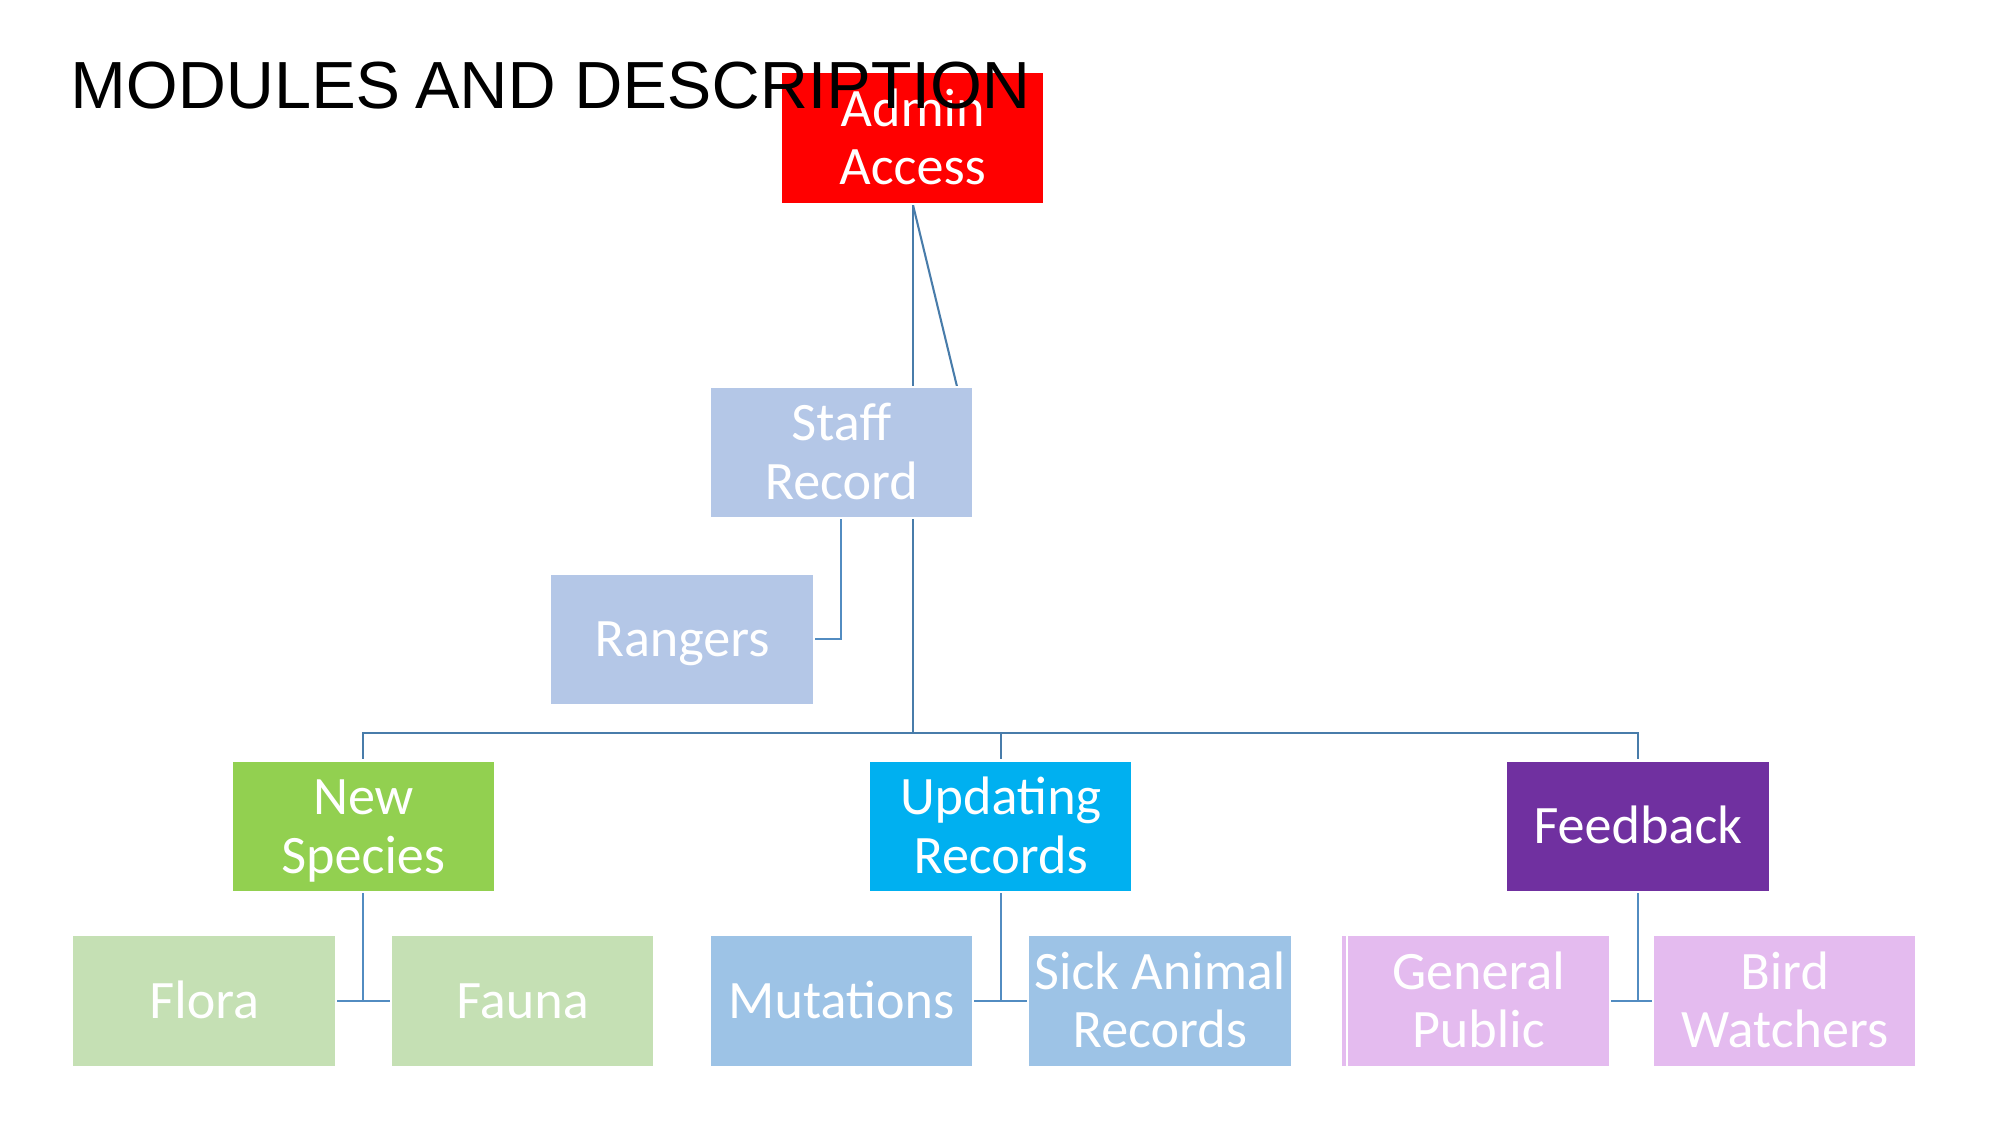

Admin Access
New Species
Flora
Fauna
Updating Records
Population Updation
Sick Animal Records
Mutations
Feedback
Expert Review
Bird Watchers
General Public
Staff Record
Rangers
MODULES AND DESCRIPTION